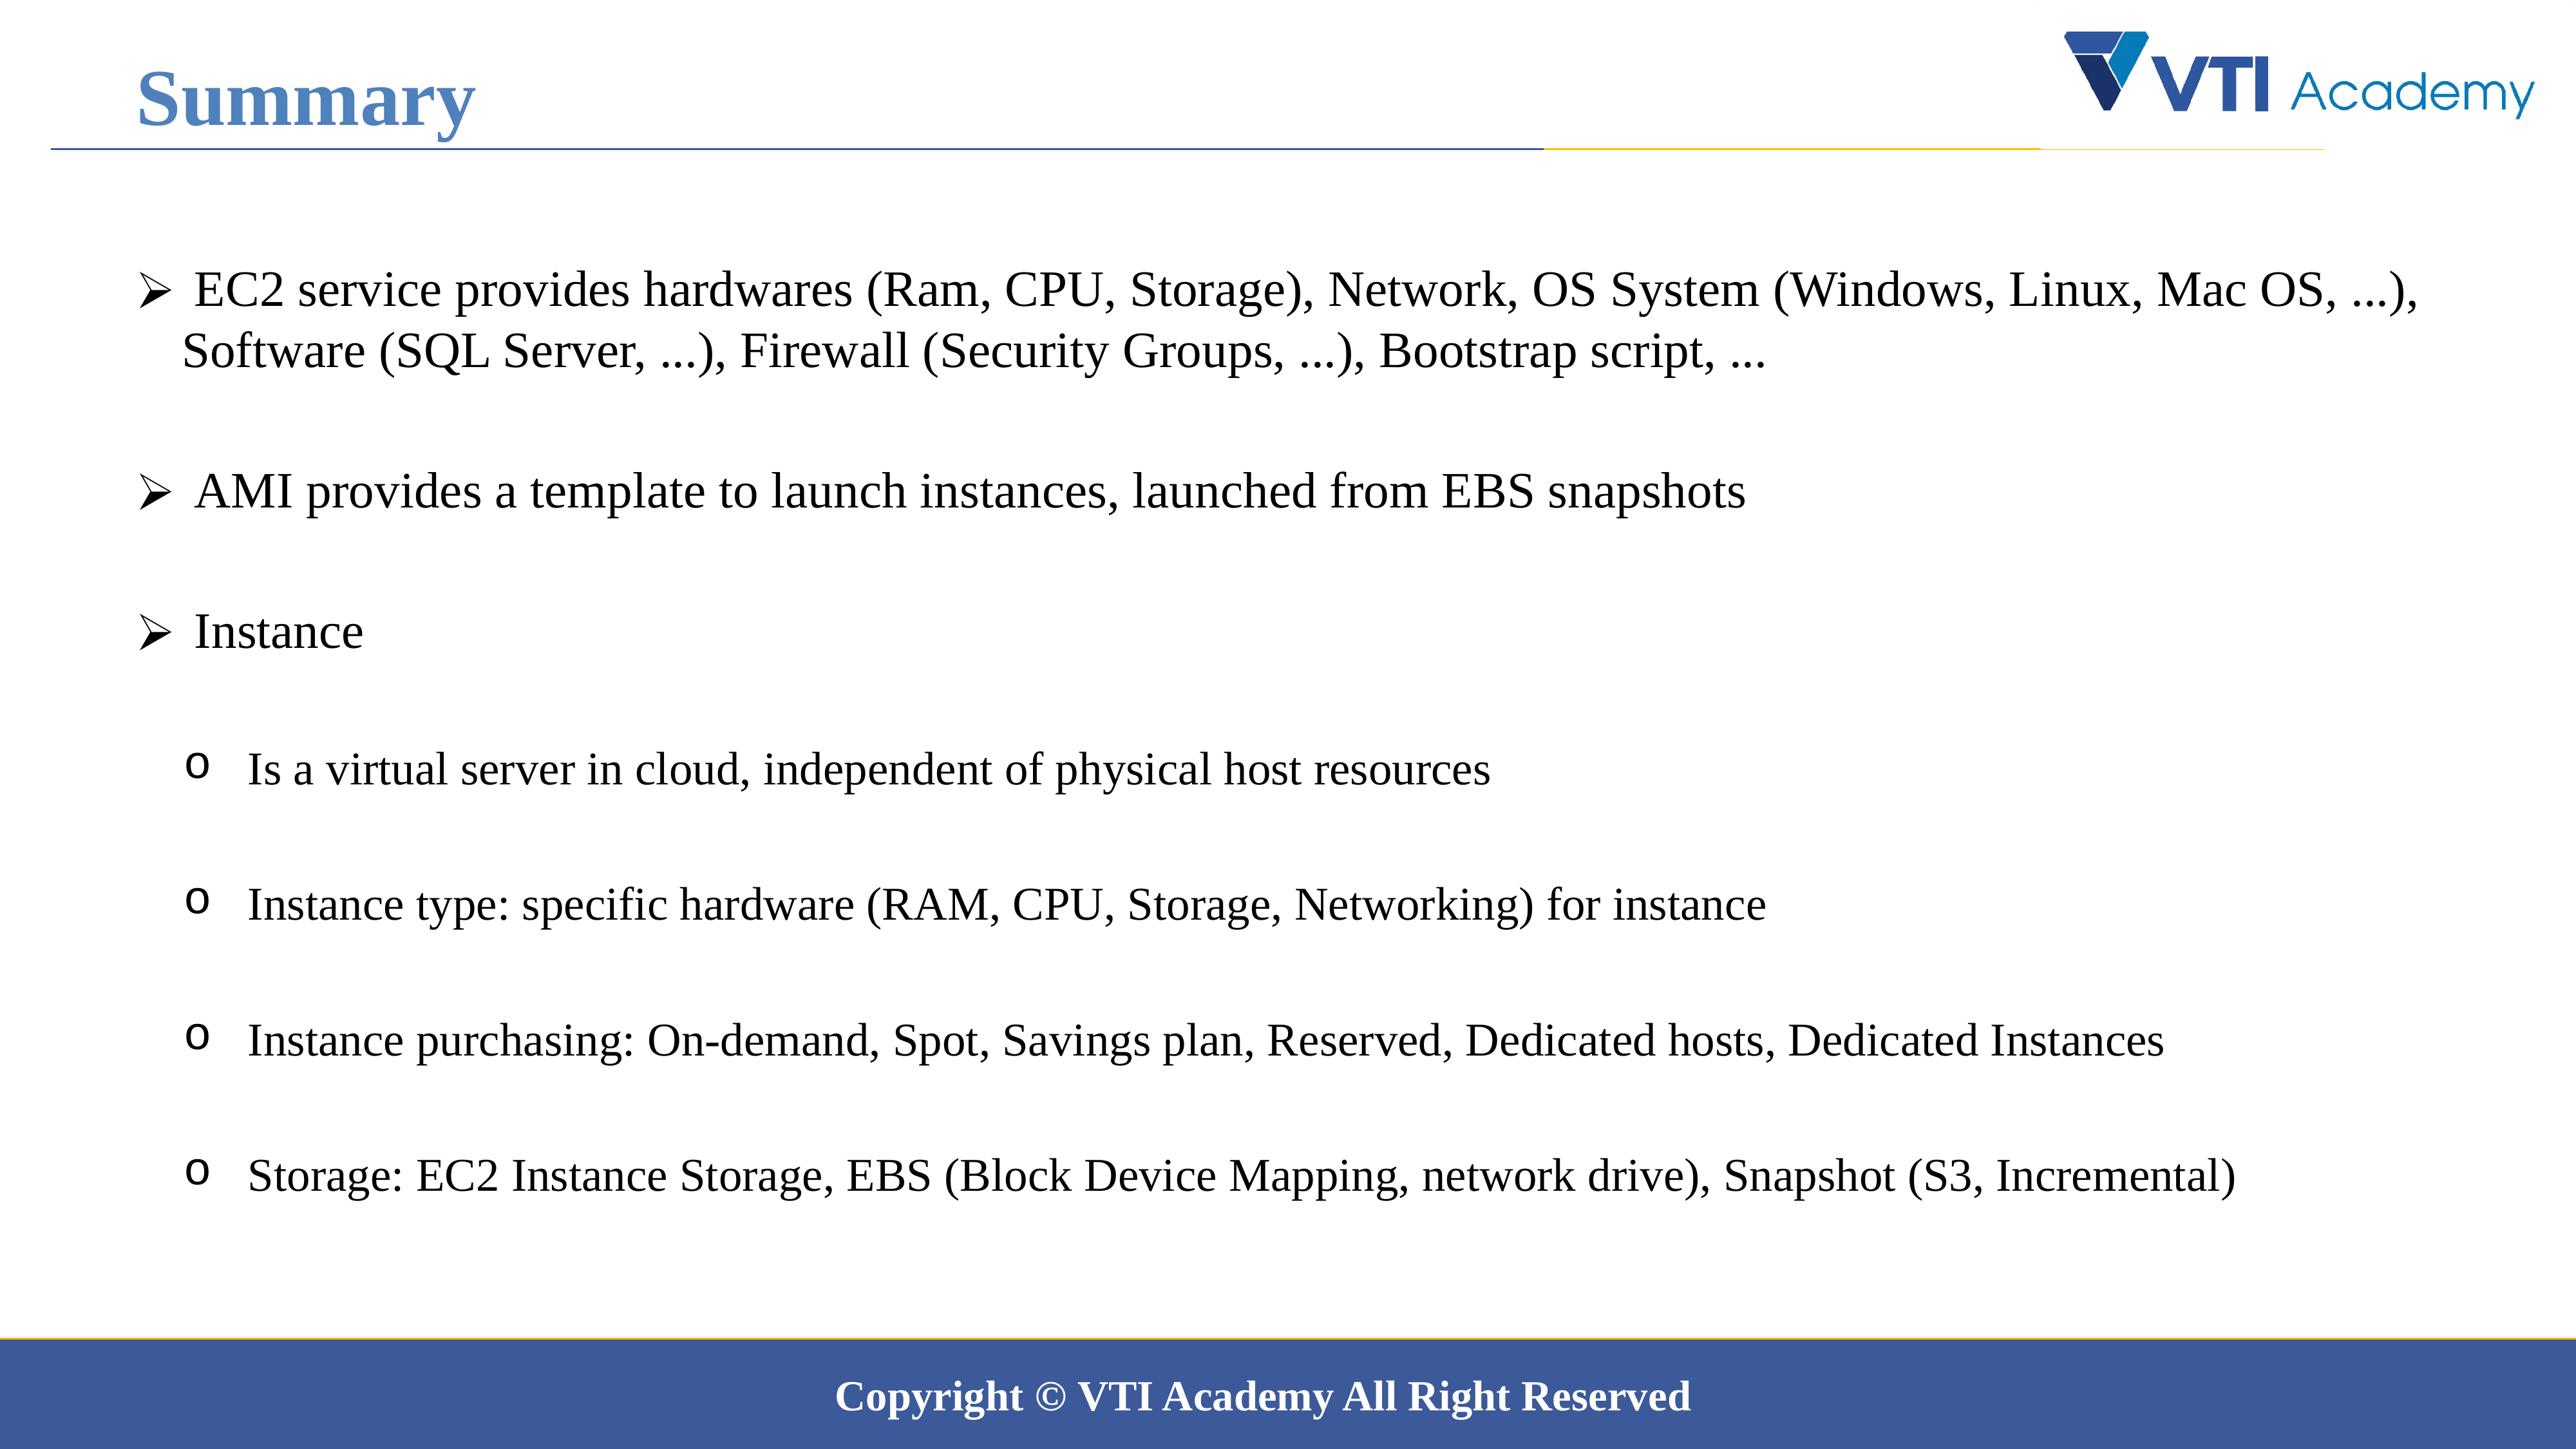

Summary
 EC2 service provides hardwares (Ram, CPU, Storage), Network, OS System (Windows, Linux, Mac OS, ...), Software (SQL Server, ...), Firewall (Security Groups, ...), Bootstrap script, ...
 AMI provides a template to launch instances, launched from EBS snapshots
 Instance
Is a virtual server in cloud, independent of physical host resources
Instance type: specific hardware (RAM, CPU, Storage, Networking) for instance
Instance purchasing: On-demand, Spot, Savings plan, Reserved, Dedicated hosts, Dedicated Instances
Storage: EC2 Instance Storage, EBS (Block Device Mapping, network drive), Snapshot (S3, Incremental)